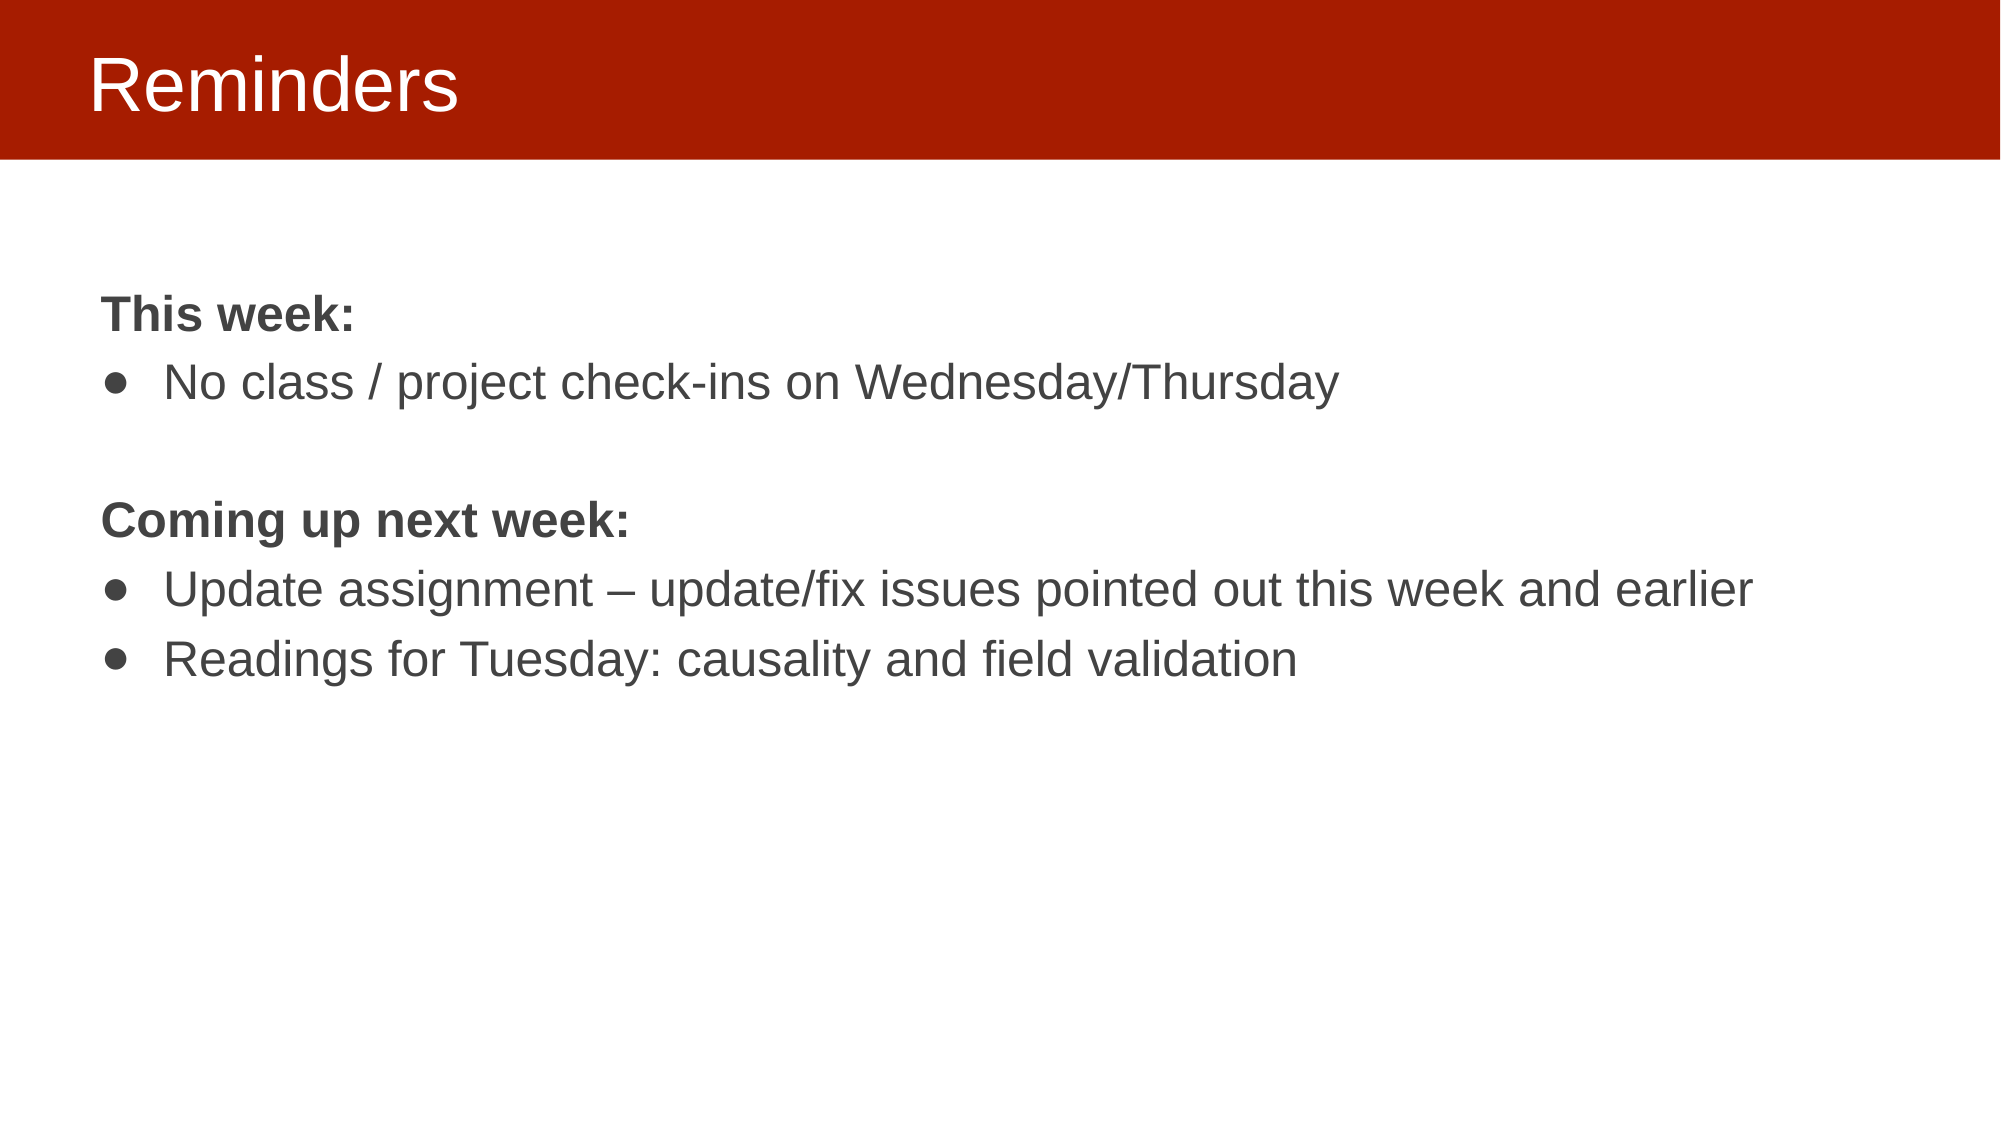

# Reminders
This week:
No class / project check-ins on Wednesday/Thursday

Coming up next week:
Update assignment – update/fix issues pointed out this week and earlier
Readings for Tuesday: causality and field validation